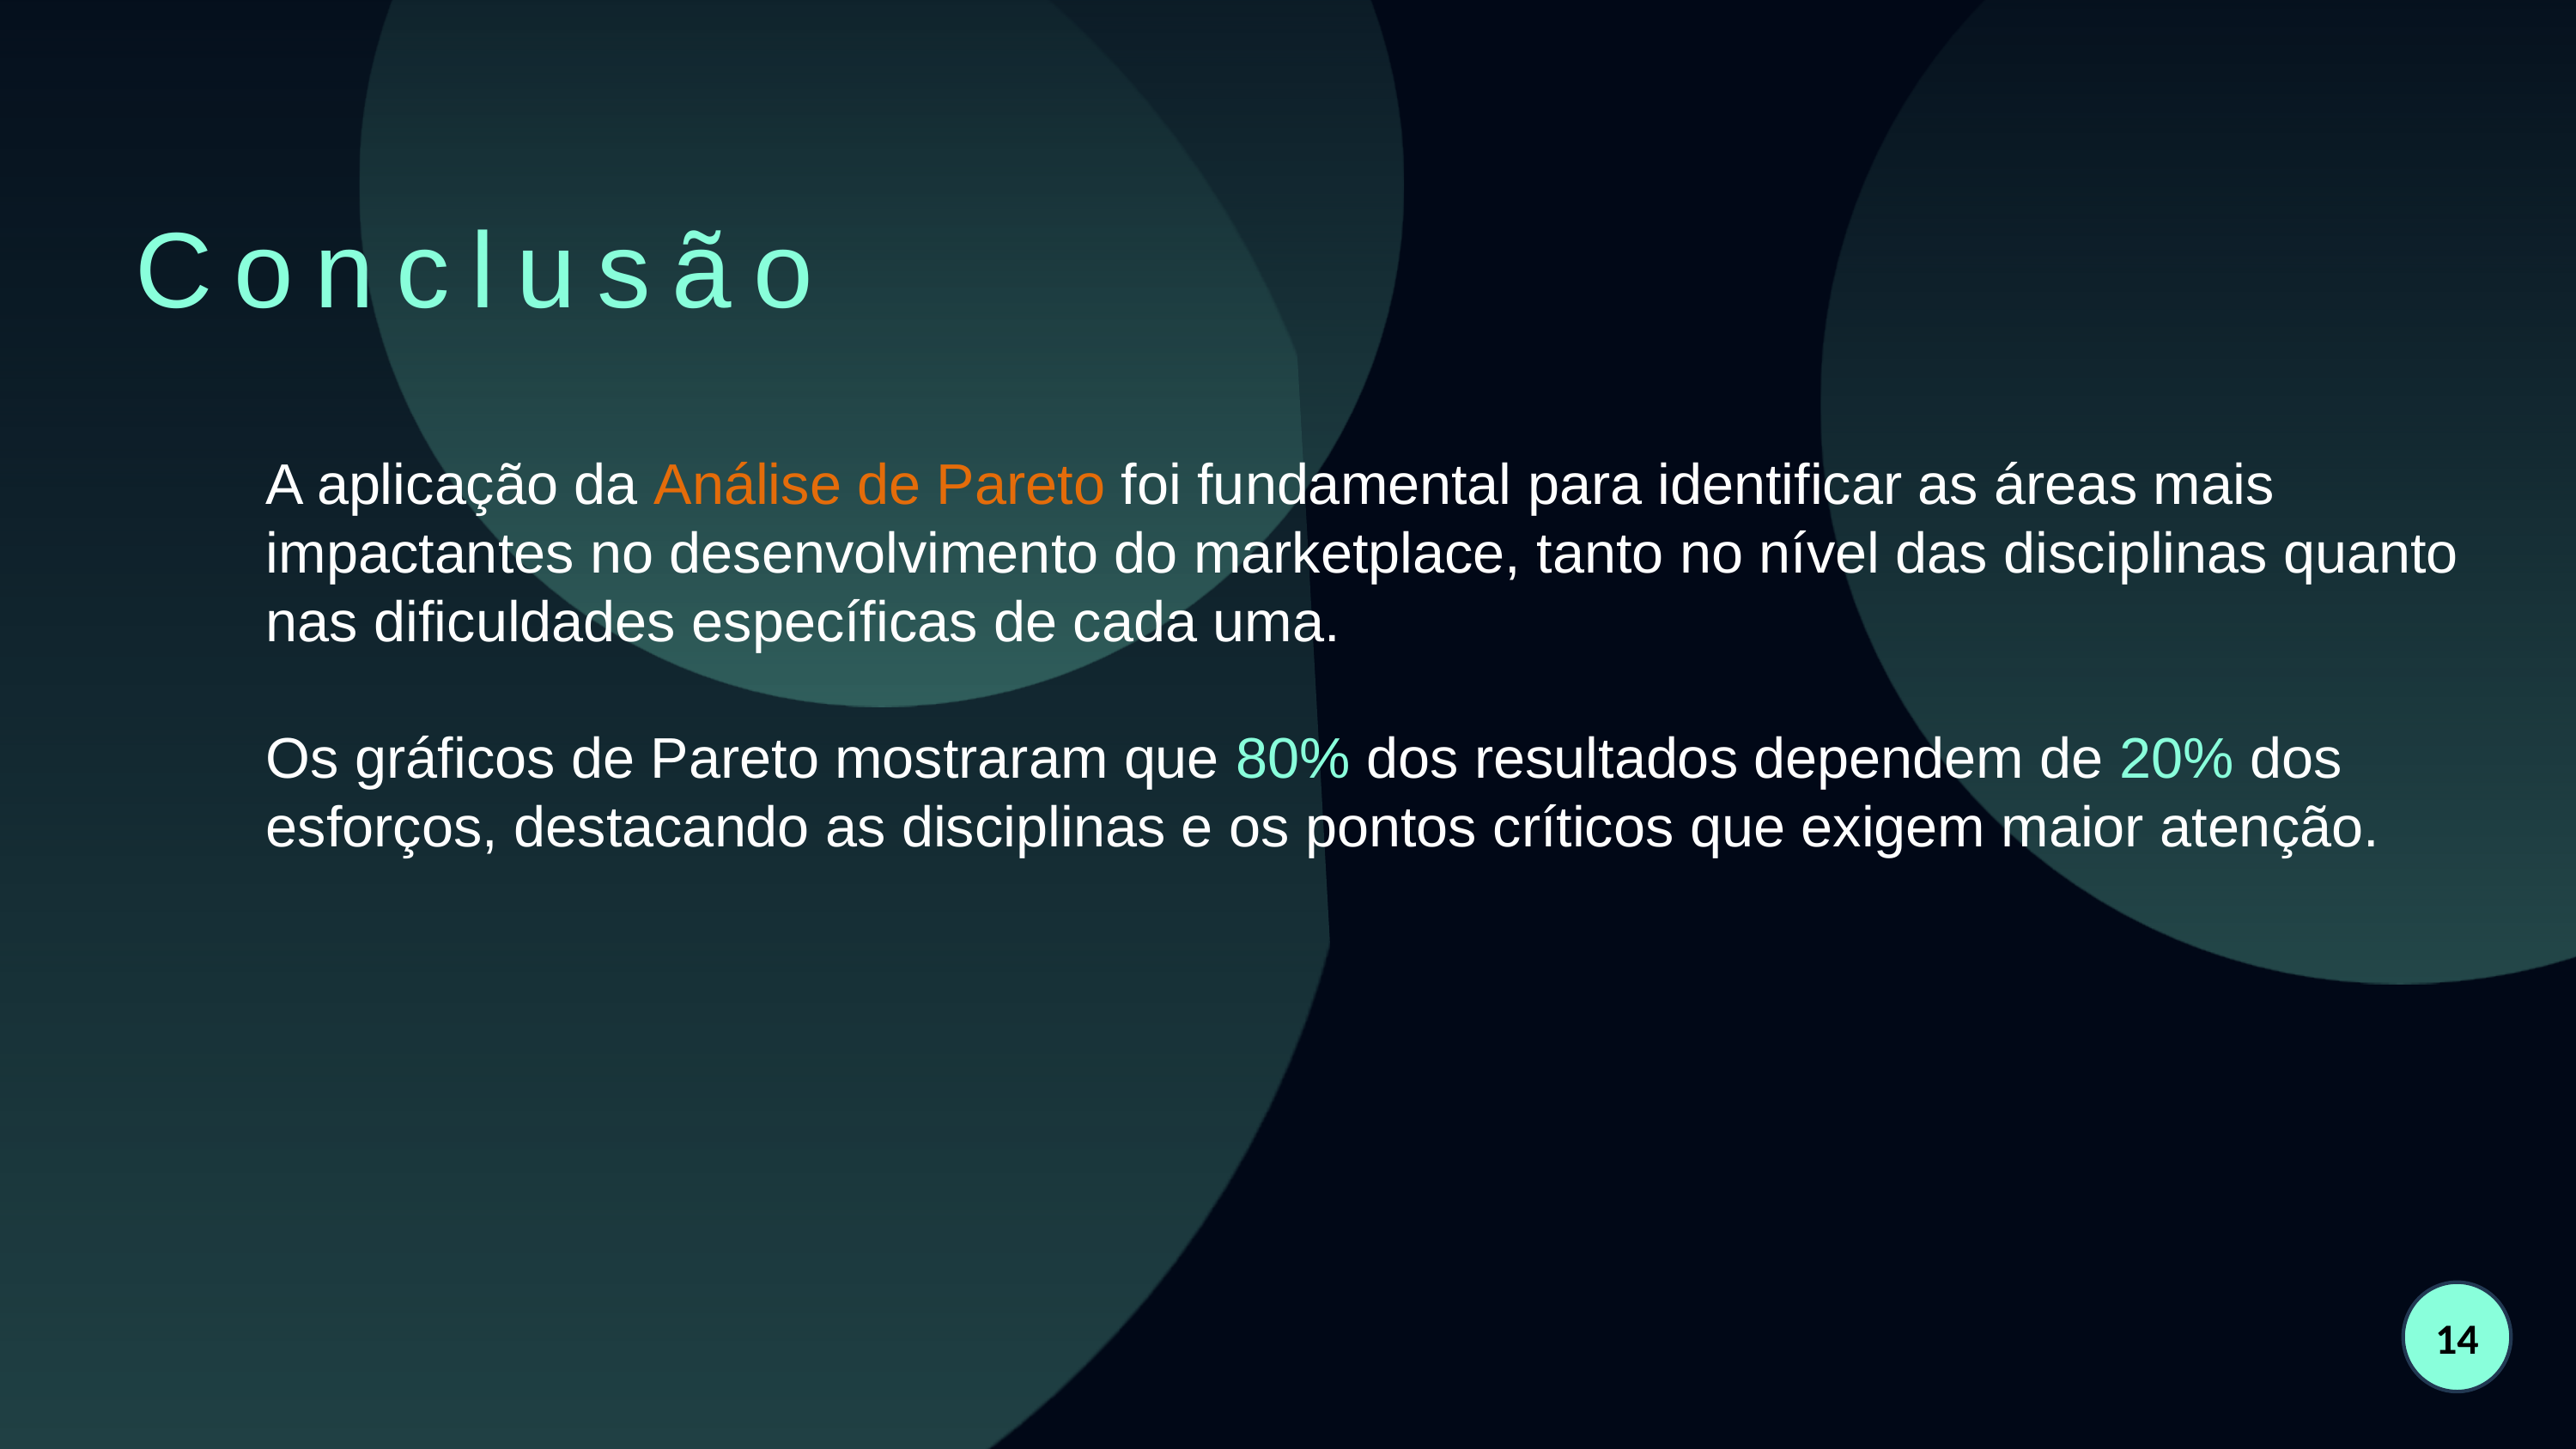

Conclusão
A aplicação da Análise de Pareto foi fundamental para identificar as áreas mais impactantes no desenvolvimento do marketplace, tanto no nível das disciplinas quanto nas dificuldades específicas de cada uma.

Os gráficos de Pareto mostraram que 80% dos resultados dependem de 20% dos esforços, destacando as disciplinas e os pontos críticos que exigem maior atenção.

14